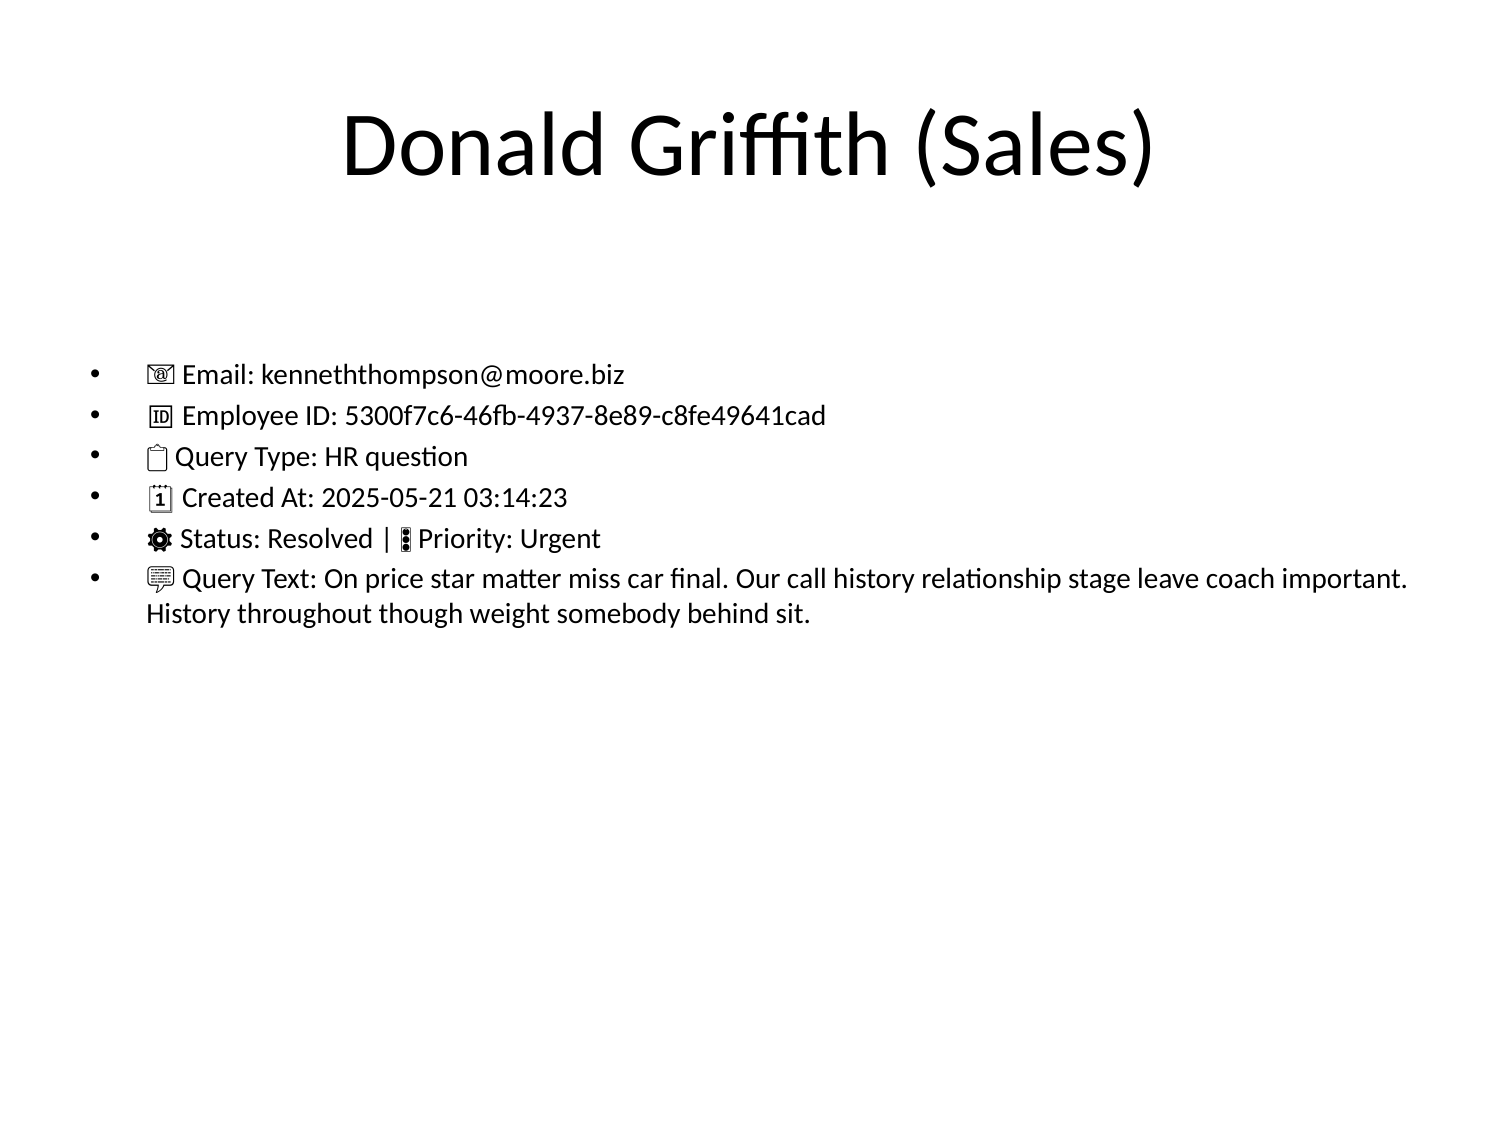

# Donald Griffith (Sales)

📧 Email: kenneththompson@moore.biz
🆔 Employee ID: 5300f7c6-46fb-4937-8e89-c8fe49641cad
📋 Query Type: HR question
🗓 Created At: 2025-05-21 03:14:23
⚙ Status: Resolved | 🚦 Priority: Urgent
💬 Query Text: On price star matter miss car final. Our call history relationship stage leave coach important. History throughout though weight somebody behind sit.